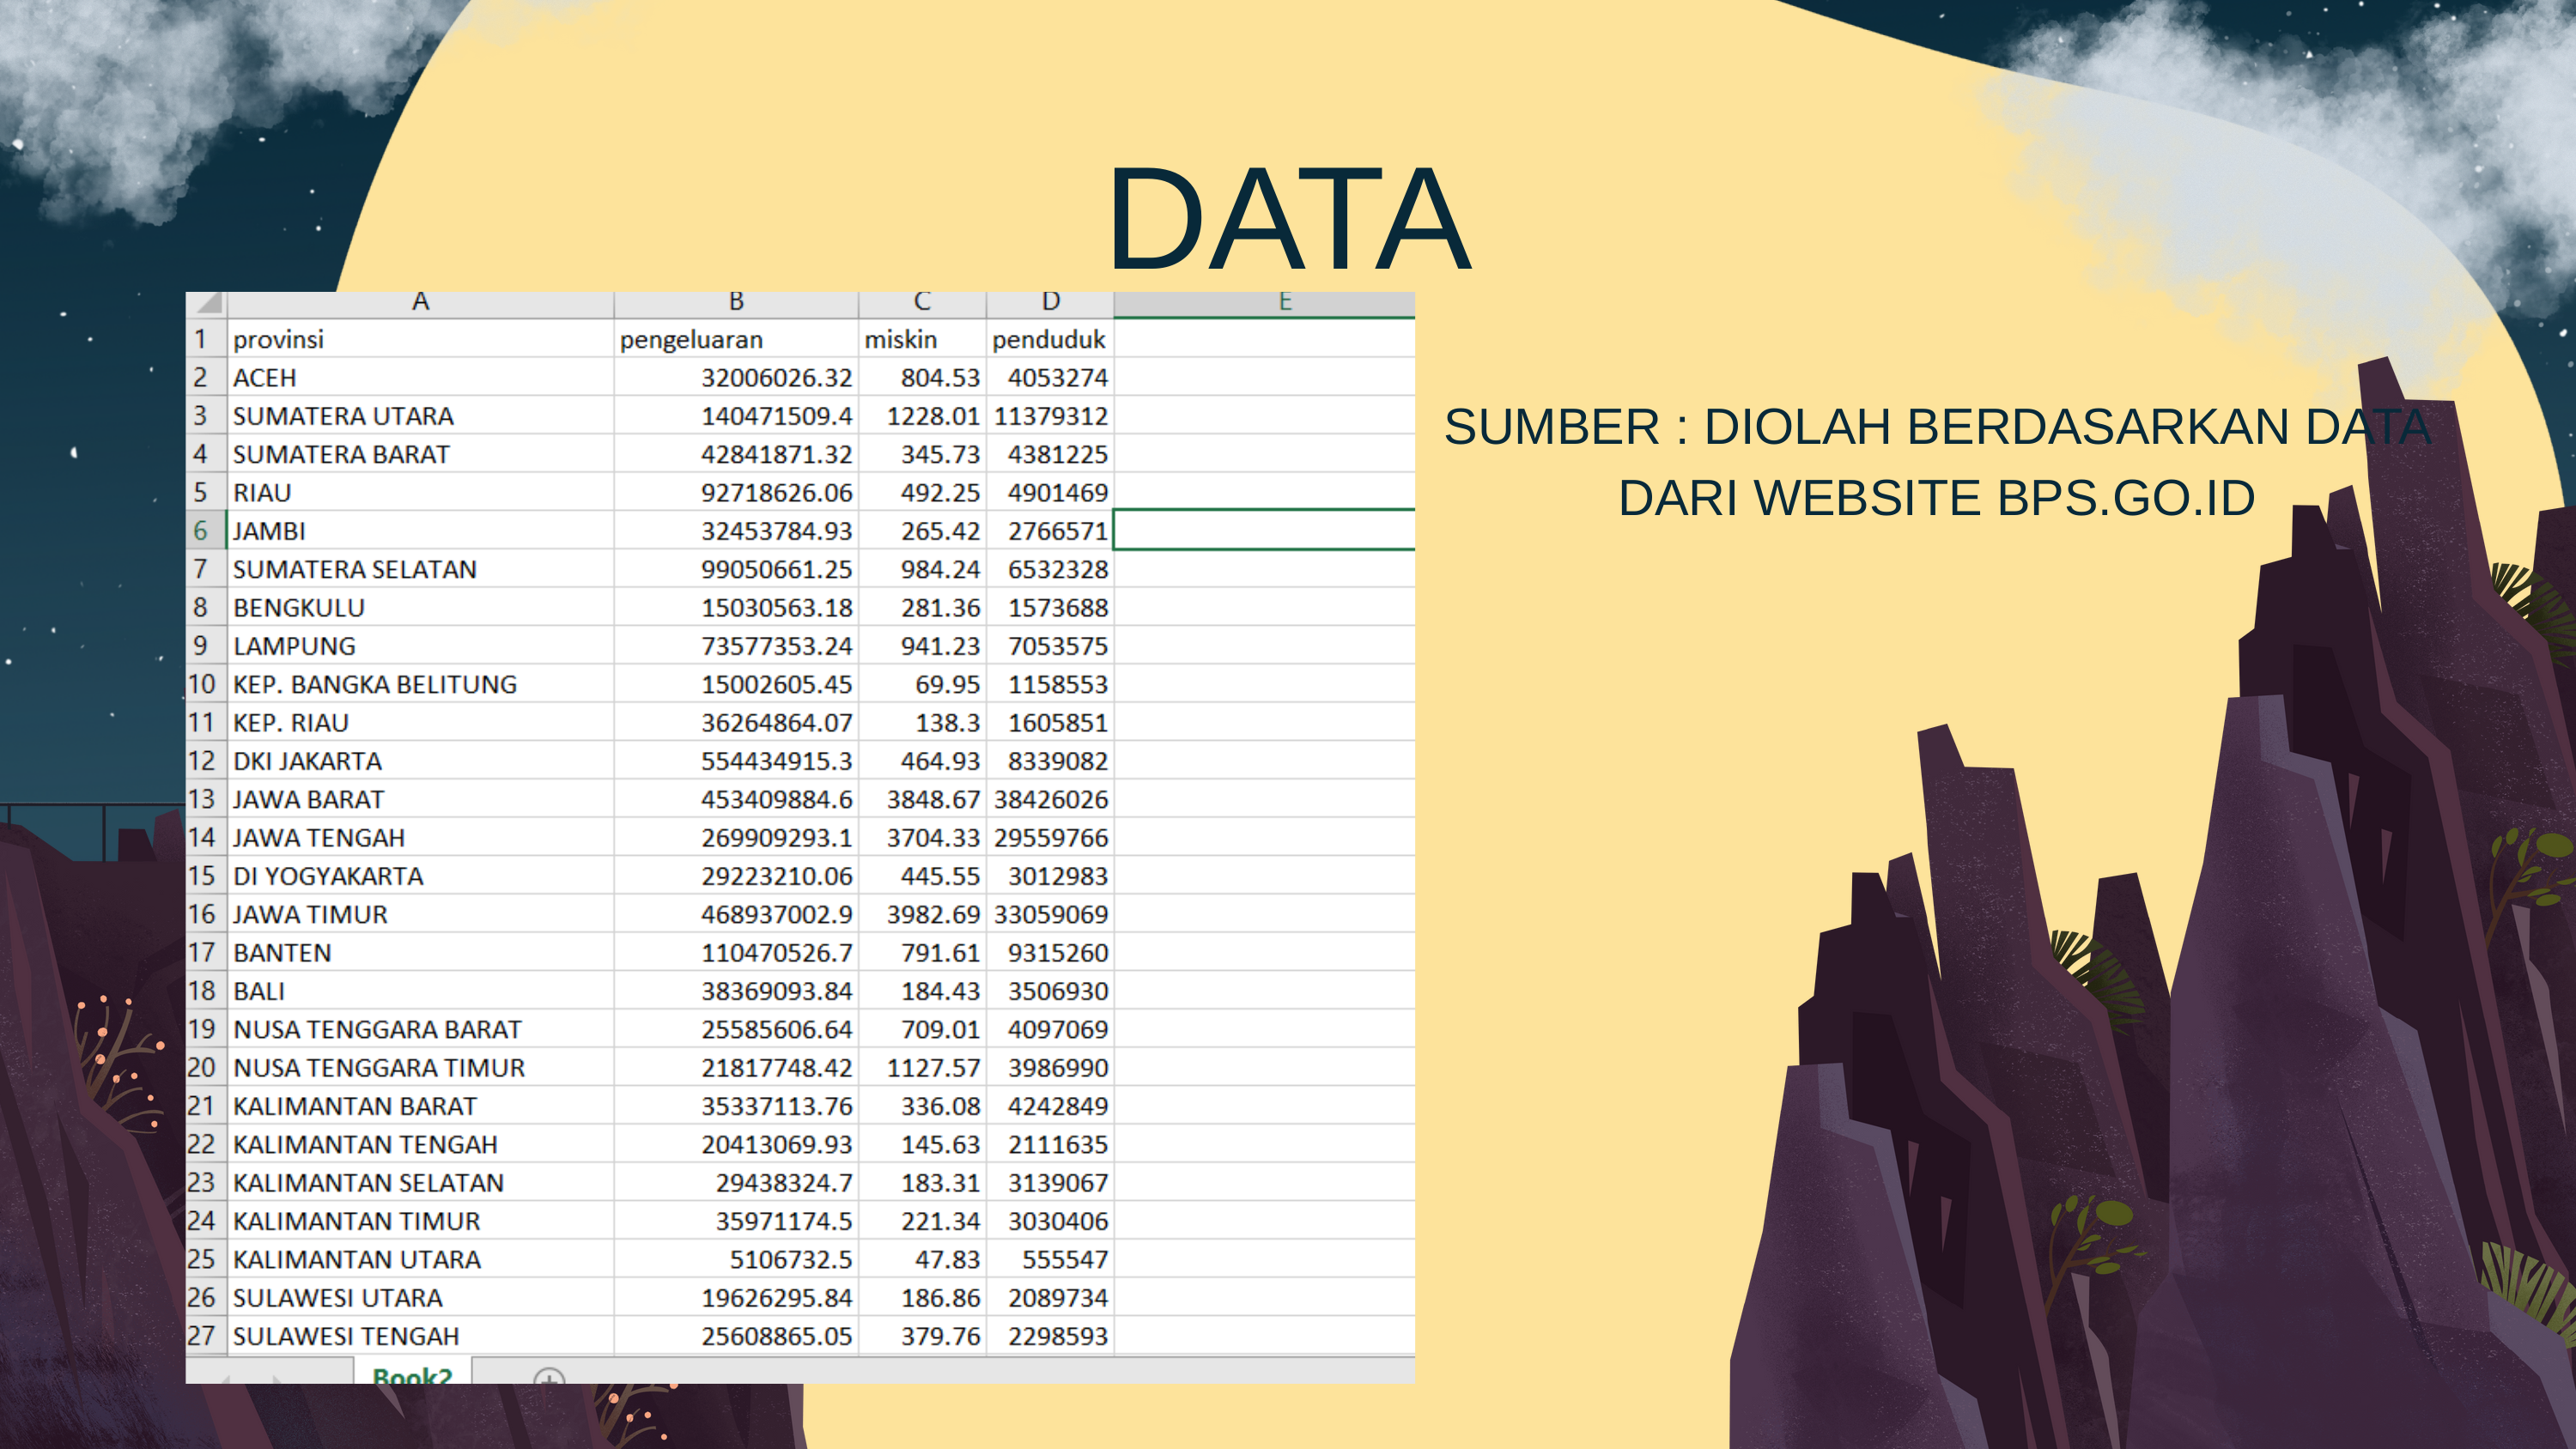

DATA

SUMBER : DIOLAH BERDASARKAN DATA DARI WEBSITE BPS.GO.ID